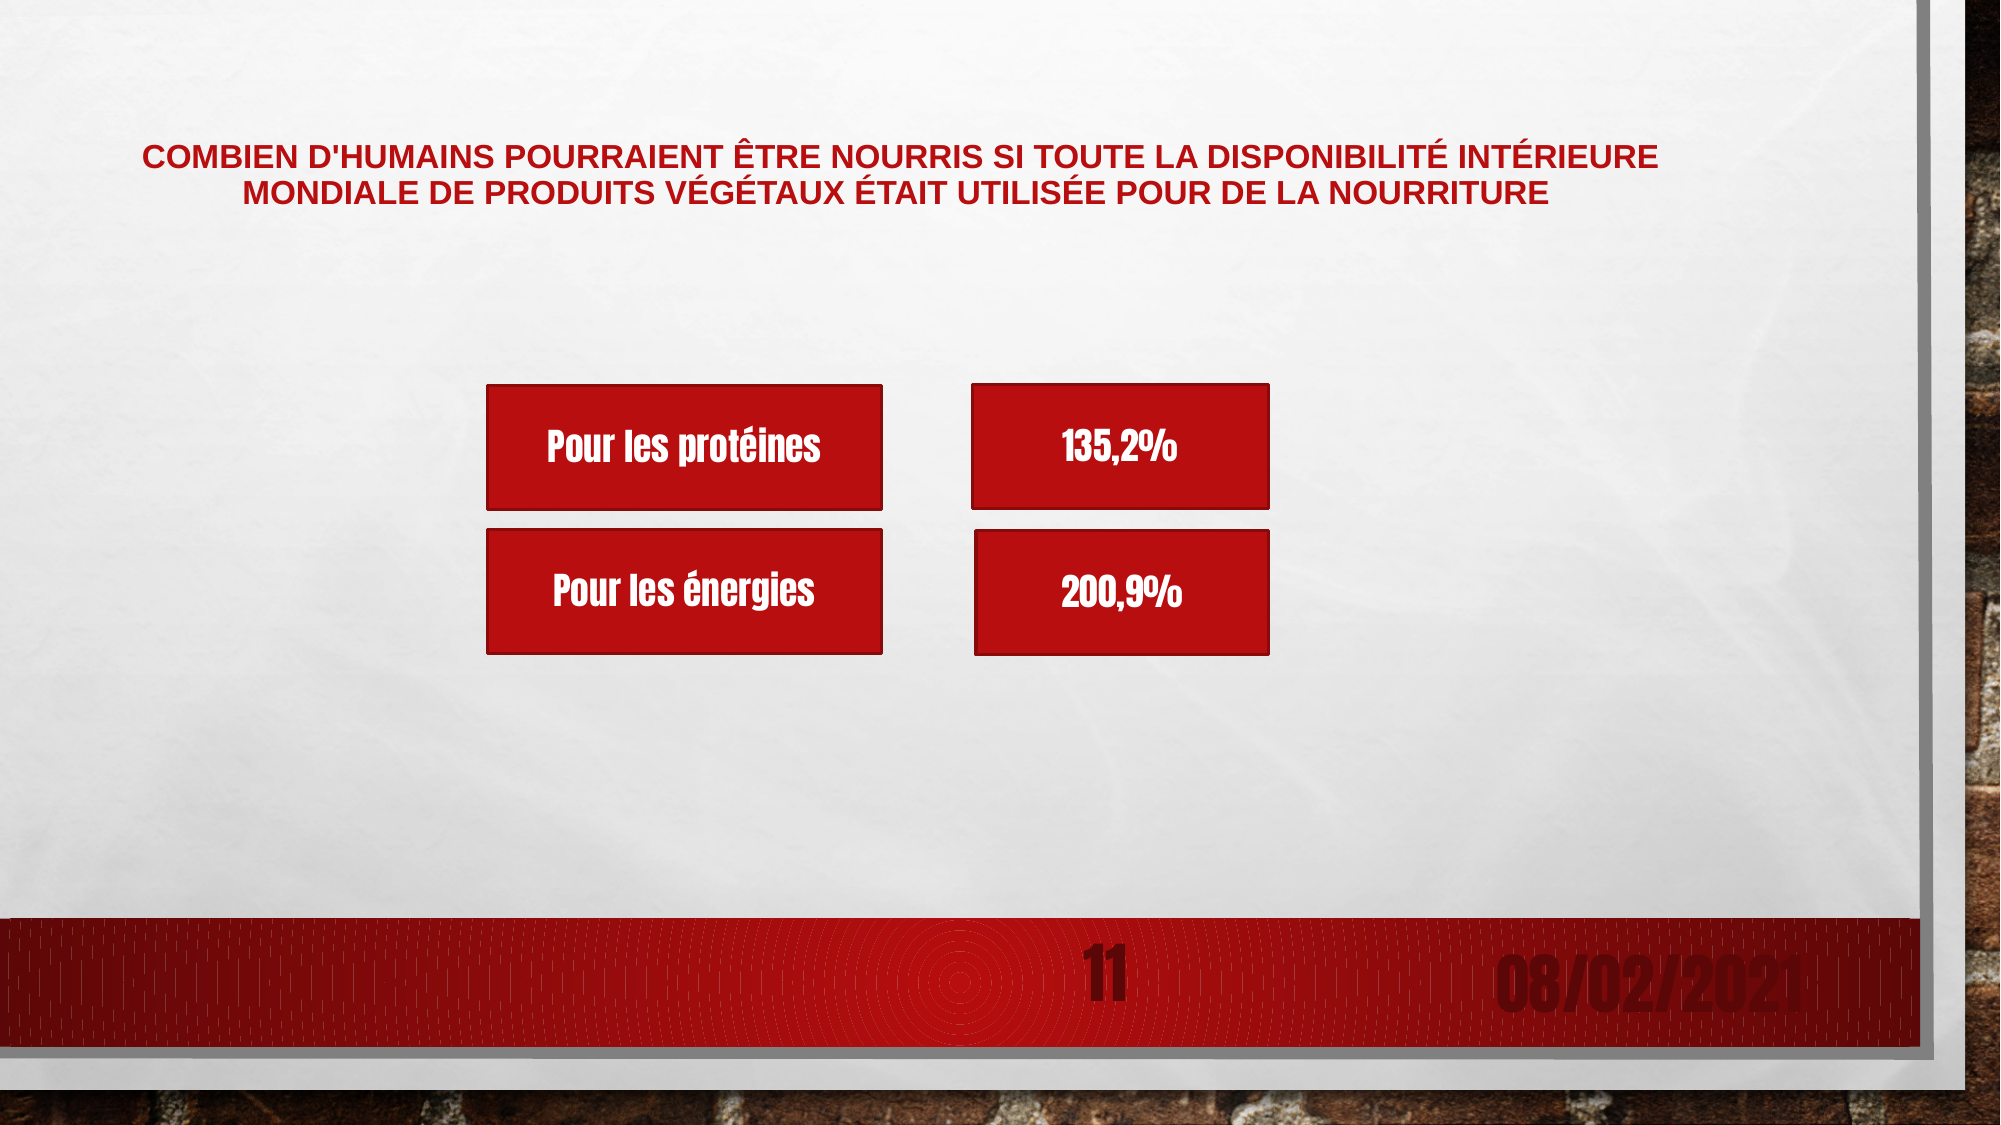

# Combien d'humains pourraient être nourris si toute la disponibilité intérieure mondiale de produits végétaux était utilisée pour de la nourriture
135,2%
Pour les protéines
Pour les énergies
200,9%
11
08/02/2021